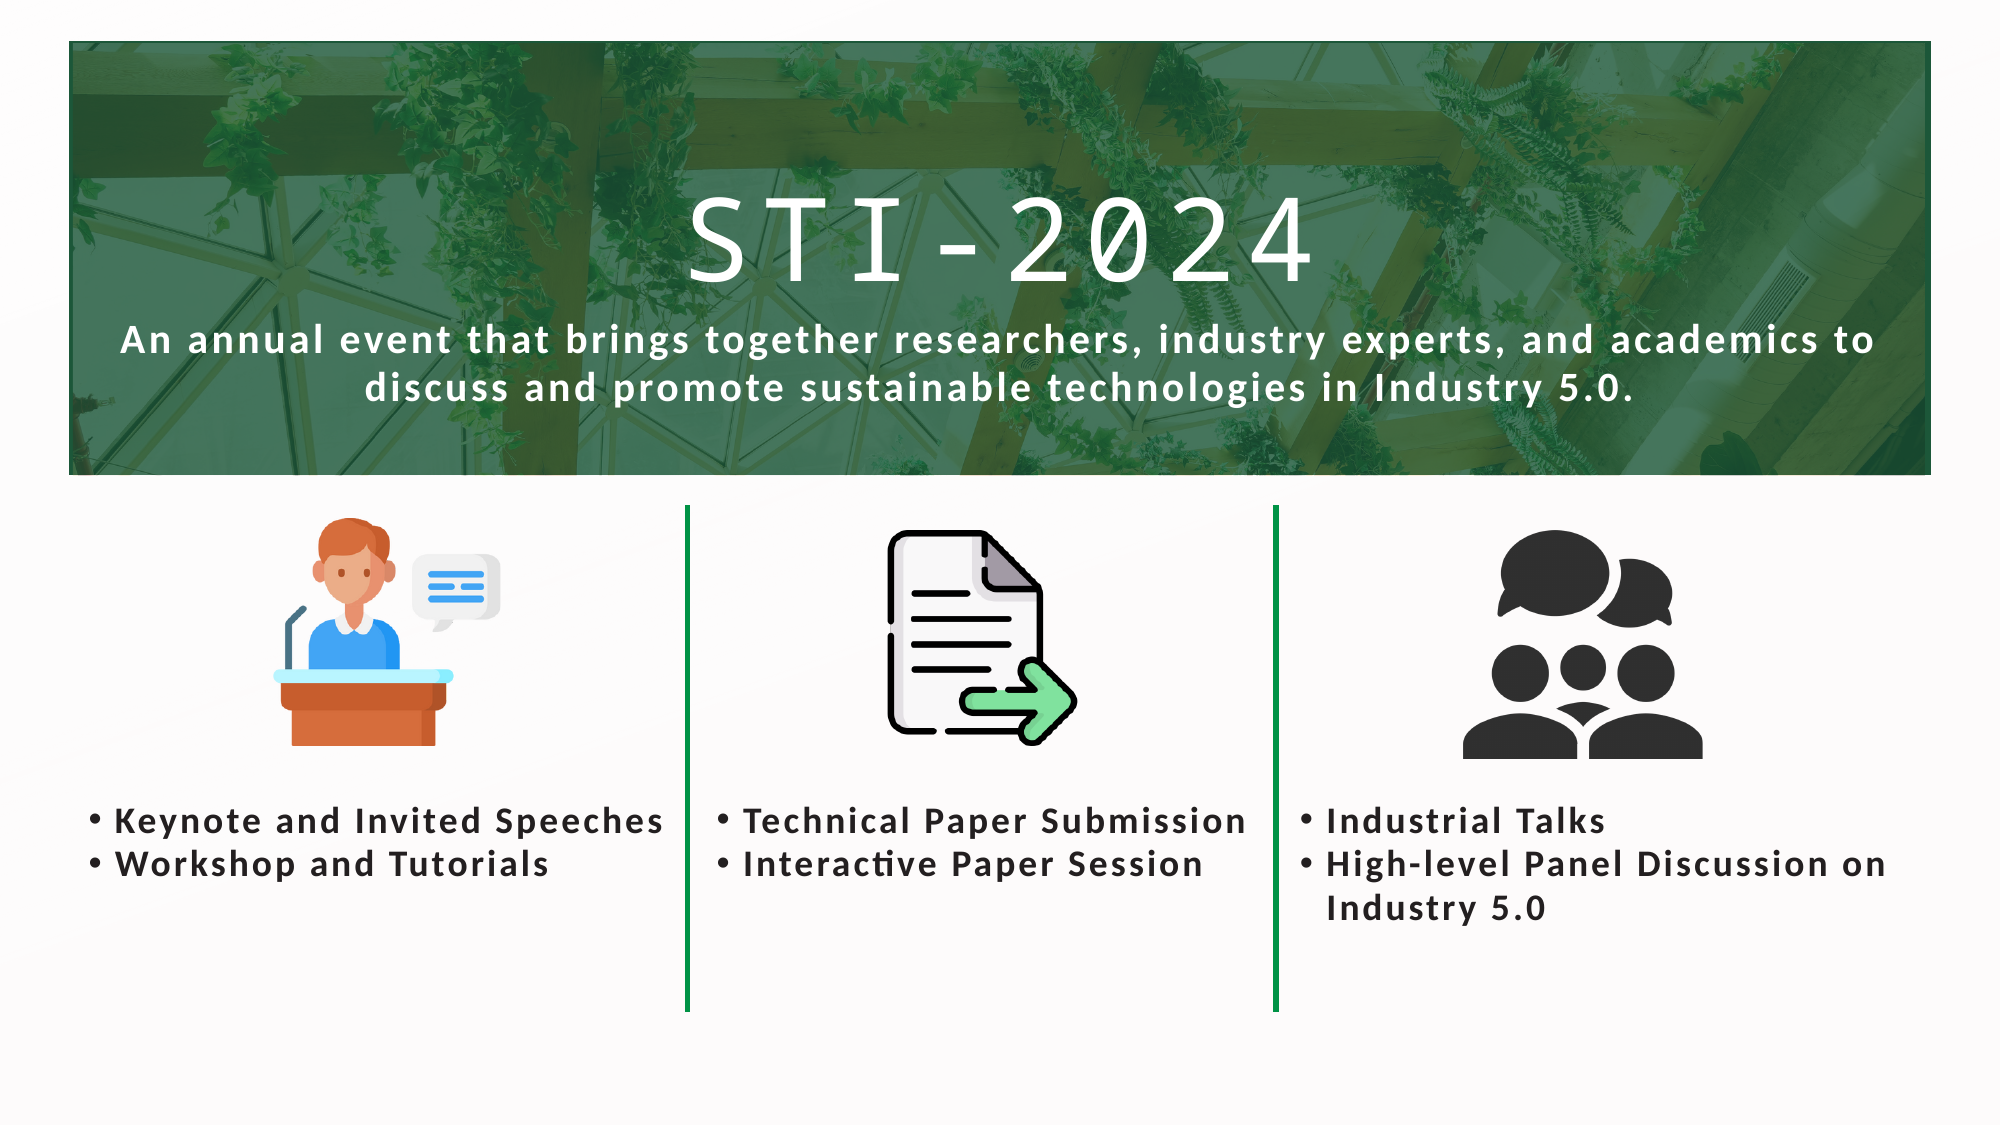

STI-2024
An annual event that brings together researchers, industry experts, and academics to discuss and promote sustainable technologies in Industry 5.0.

Keynote and Invited Speeches
Workshop and Tutorials

Technical Paper Submission
Interactive Paper Session
Industrial Talks
High-level Panel Discussion on Industry 5.0